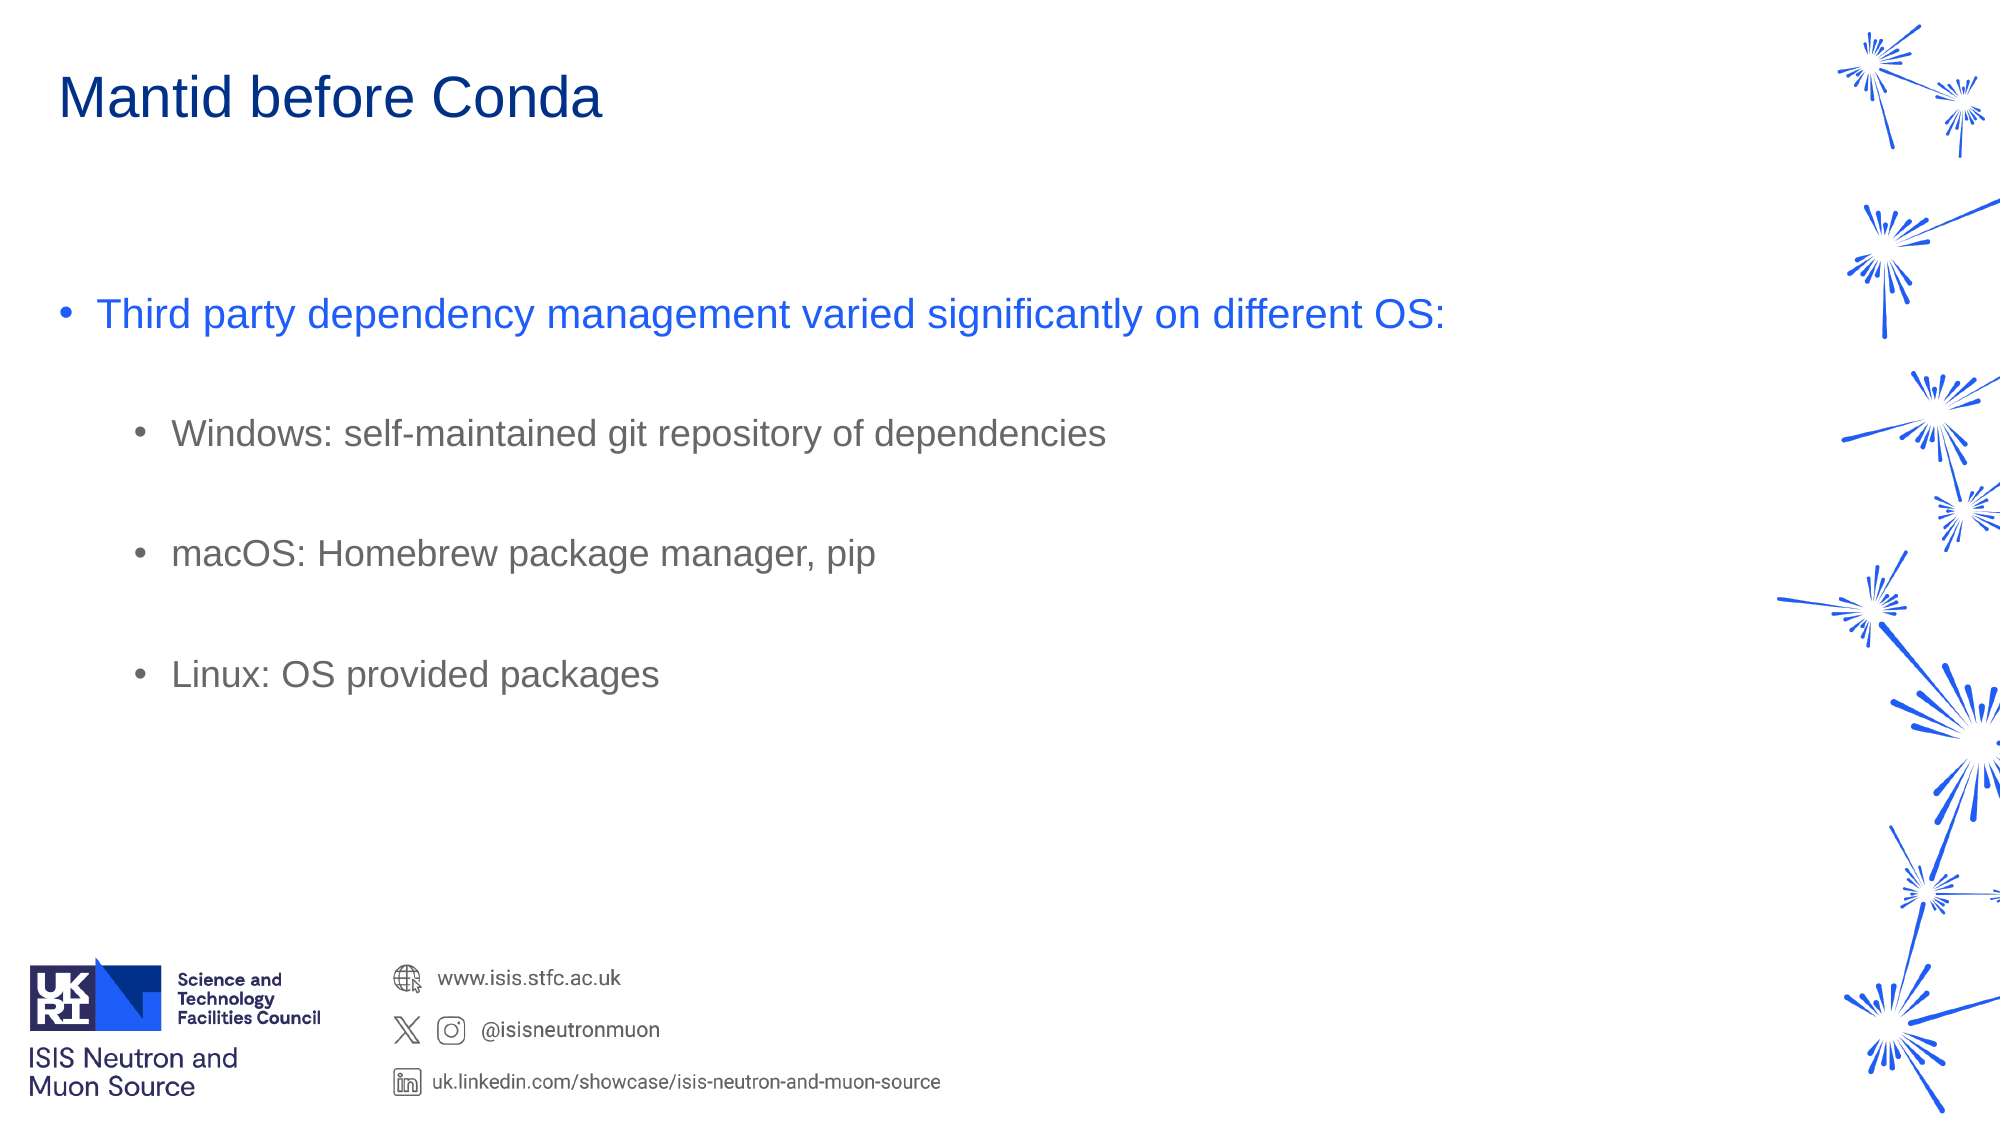

# Mantid before Conda

Third party dependency management varied significantly on different OS:

Windows: self-maintained git repository of dependencies

macOS: Homebrew package manager, pip

Linux: OS provided packages